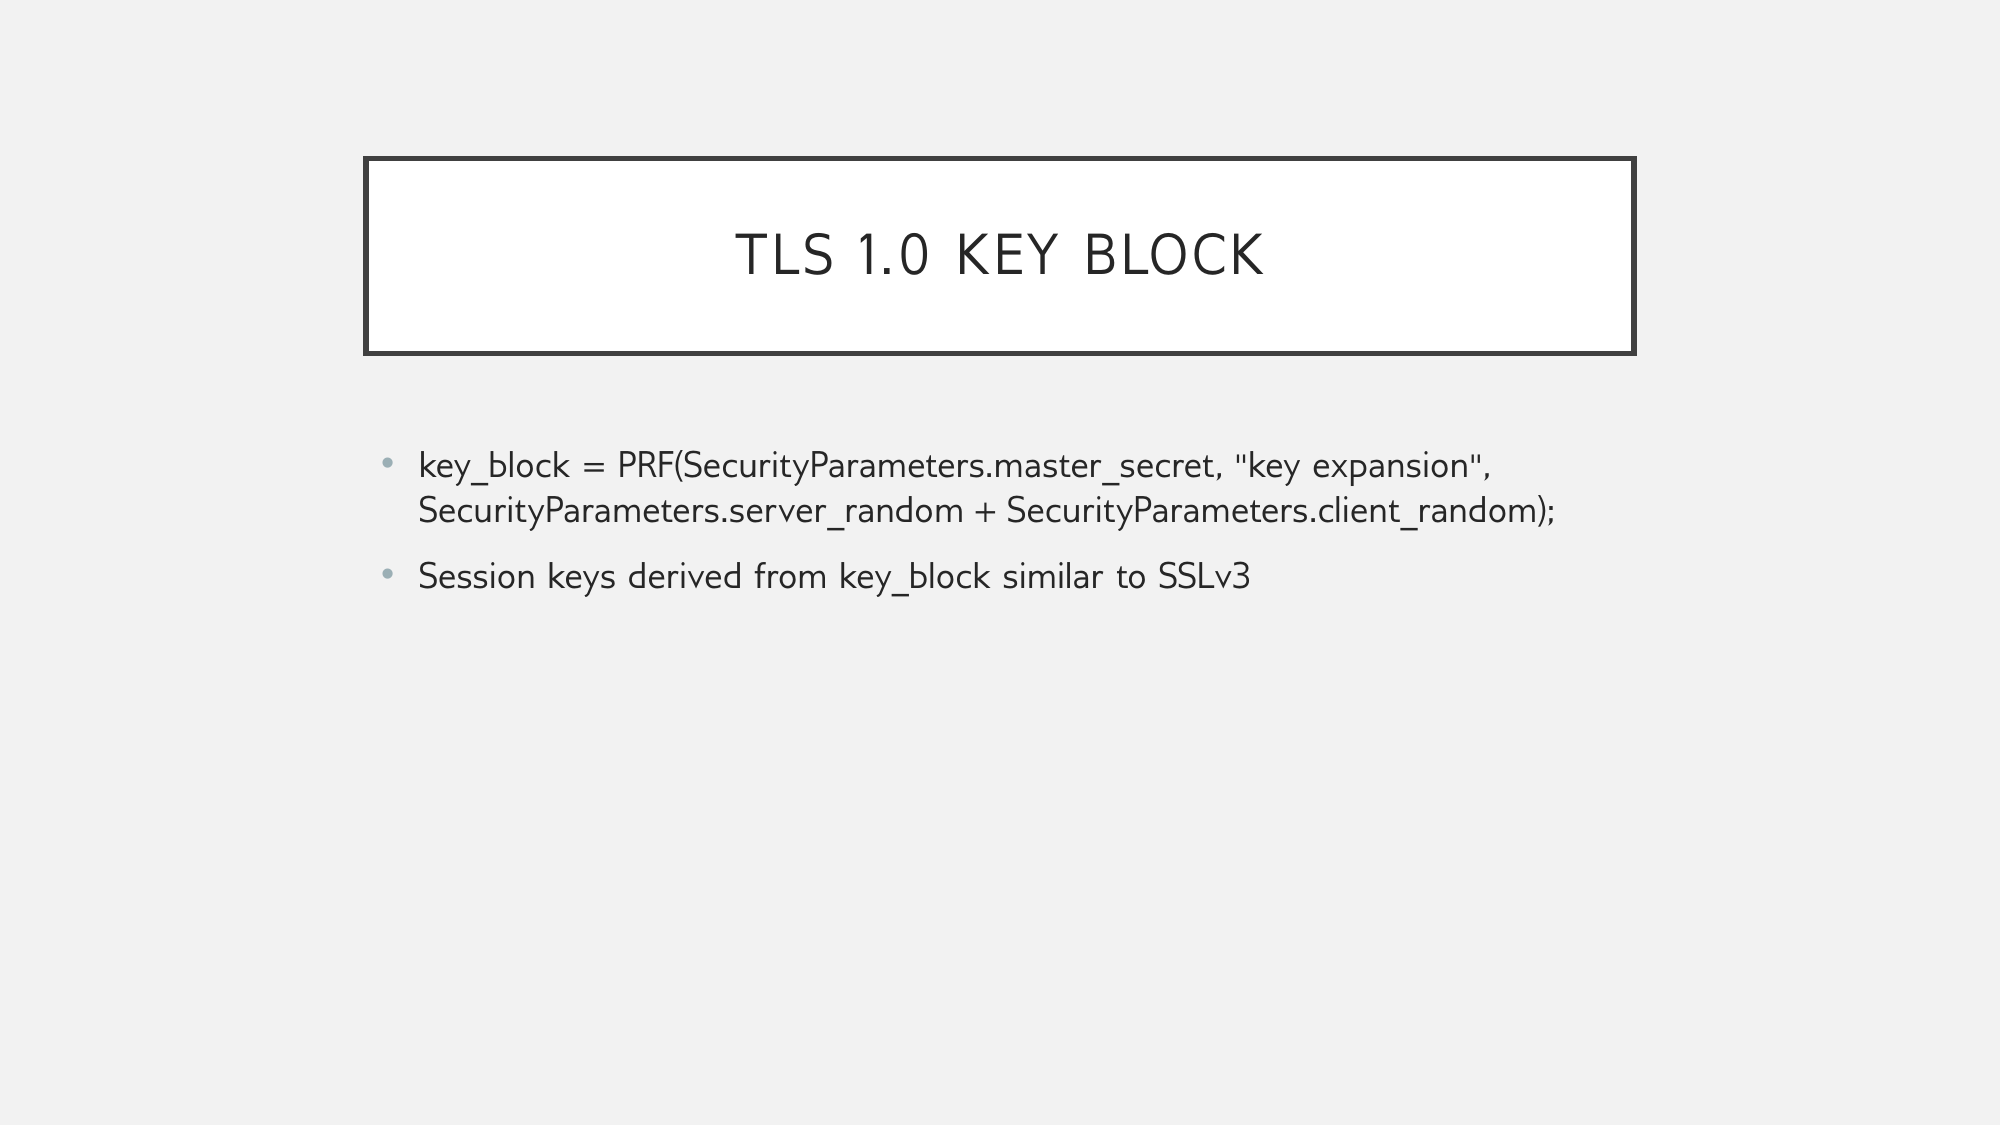

# TLS 1.0 Key Block
key_block = PRF(SecurityParameters.master_secret, "key expansion", SecurityParameters.server_random + SecurityParameters.client_random);
Session keys derived from key_block similar to SSLv3